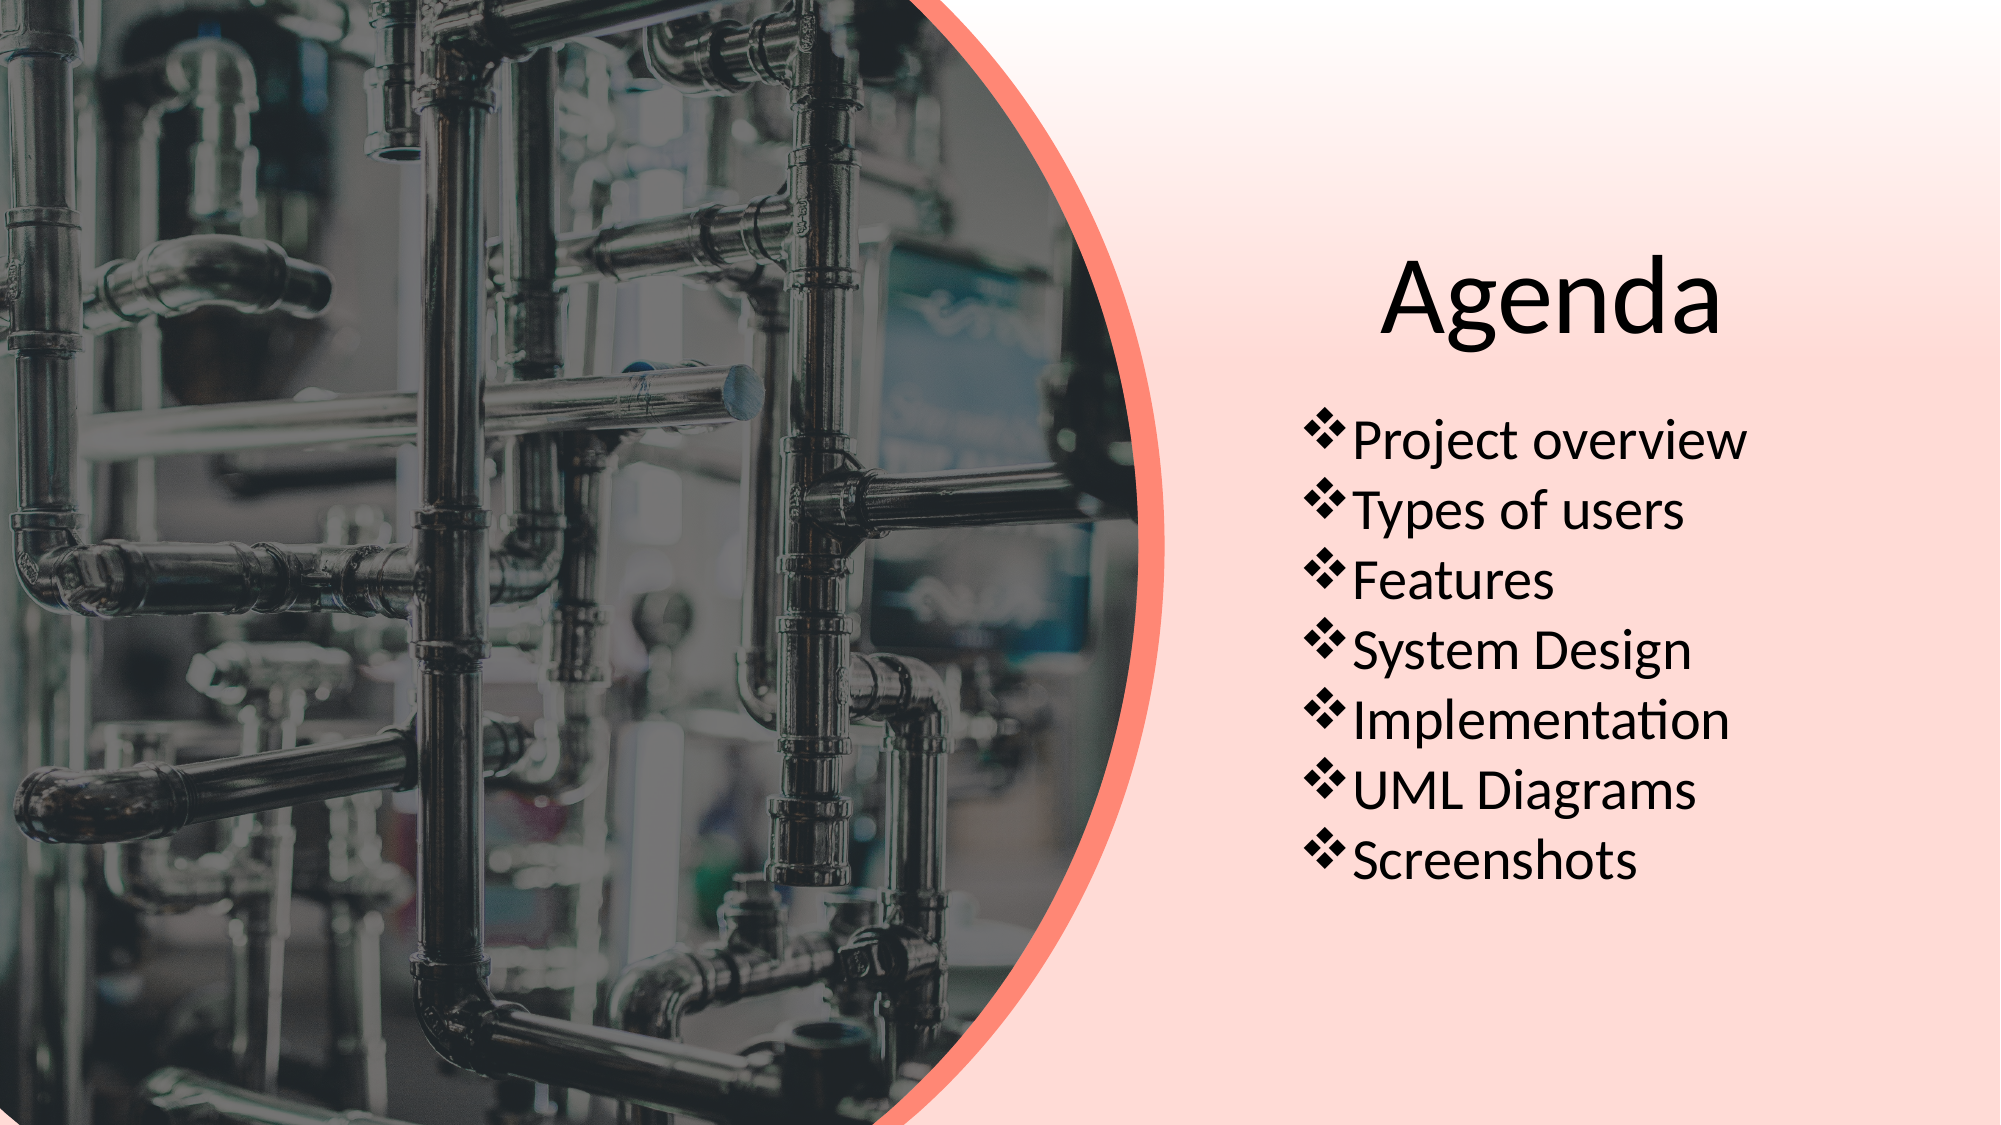

Agenda
Project overview
Types of users
Features
System Design
Implementation
UML Diagrams
Screenshots